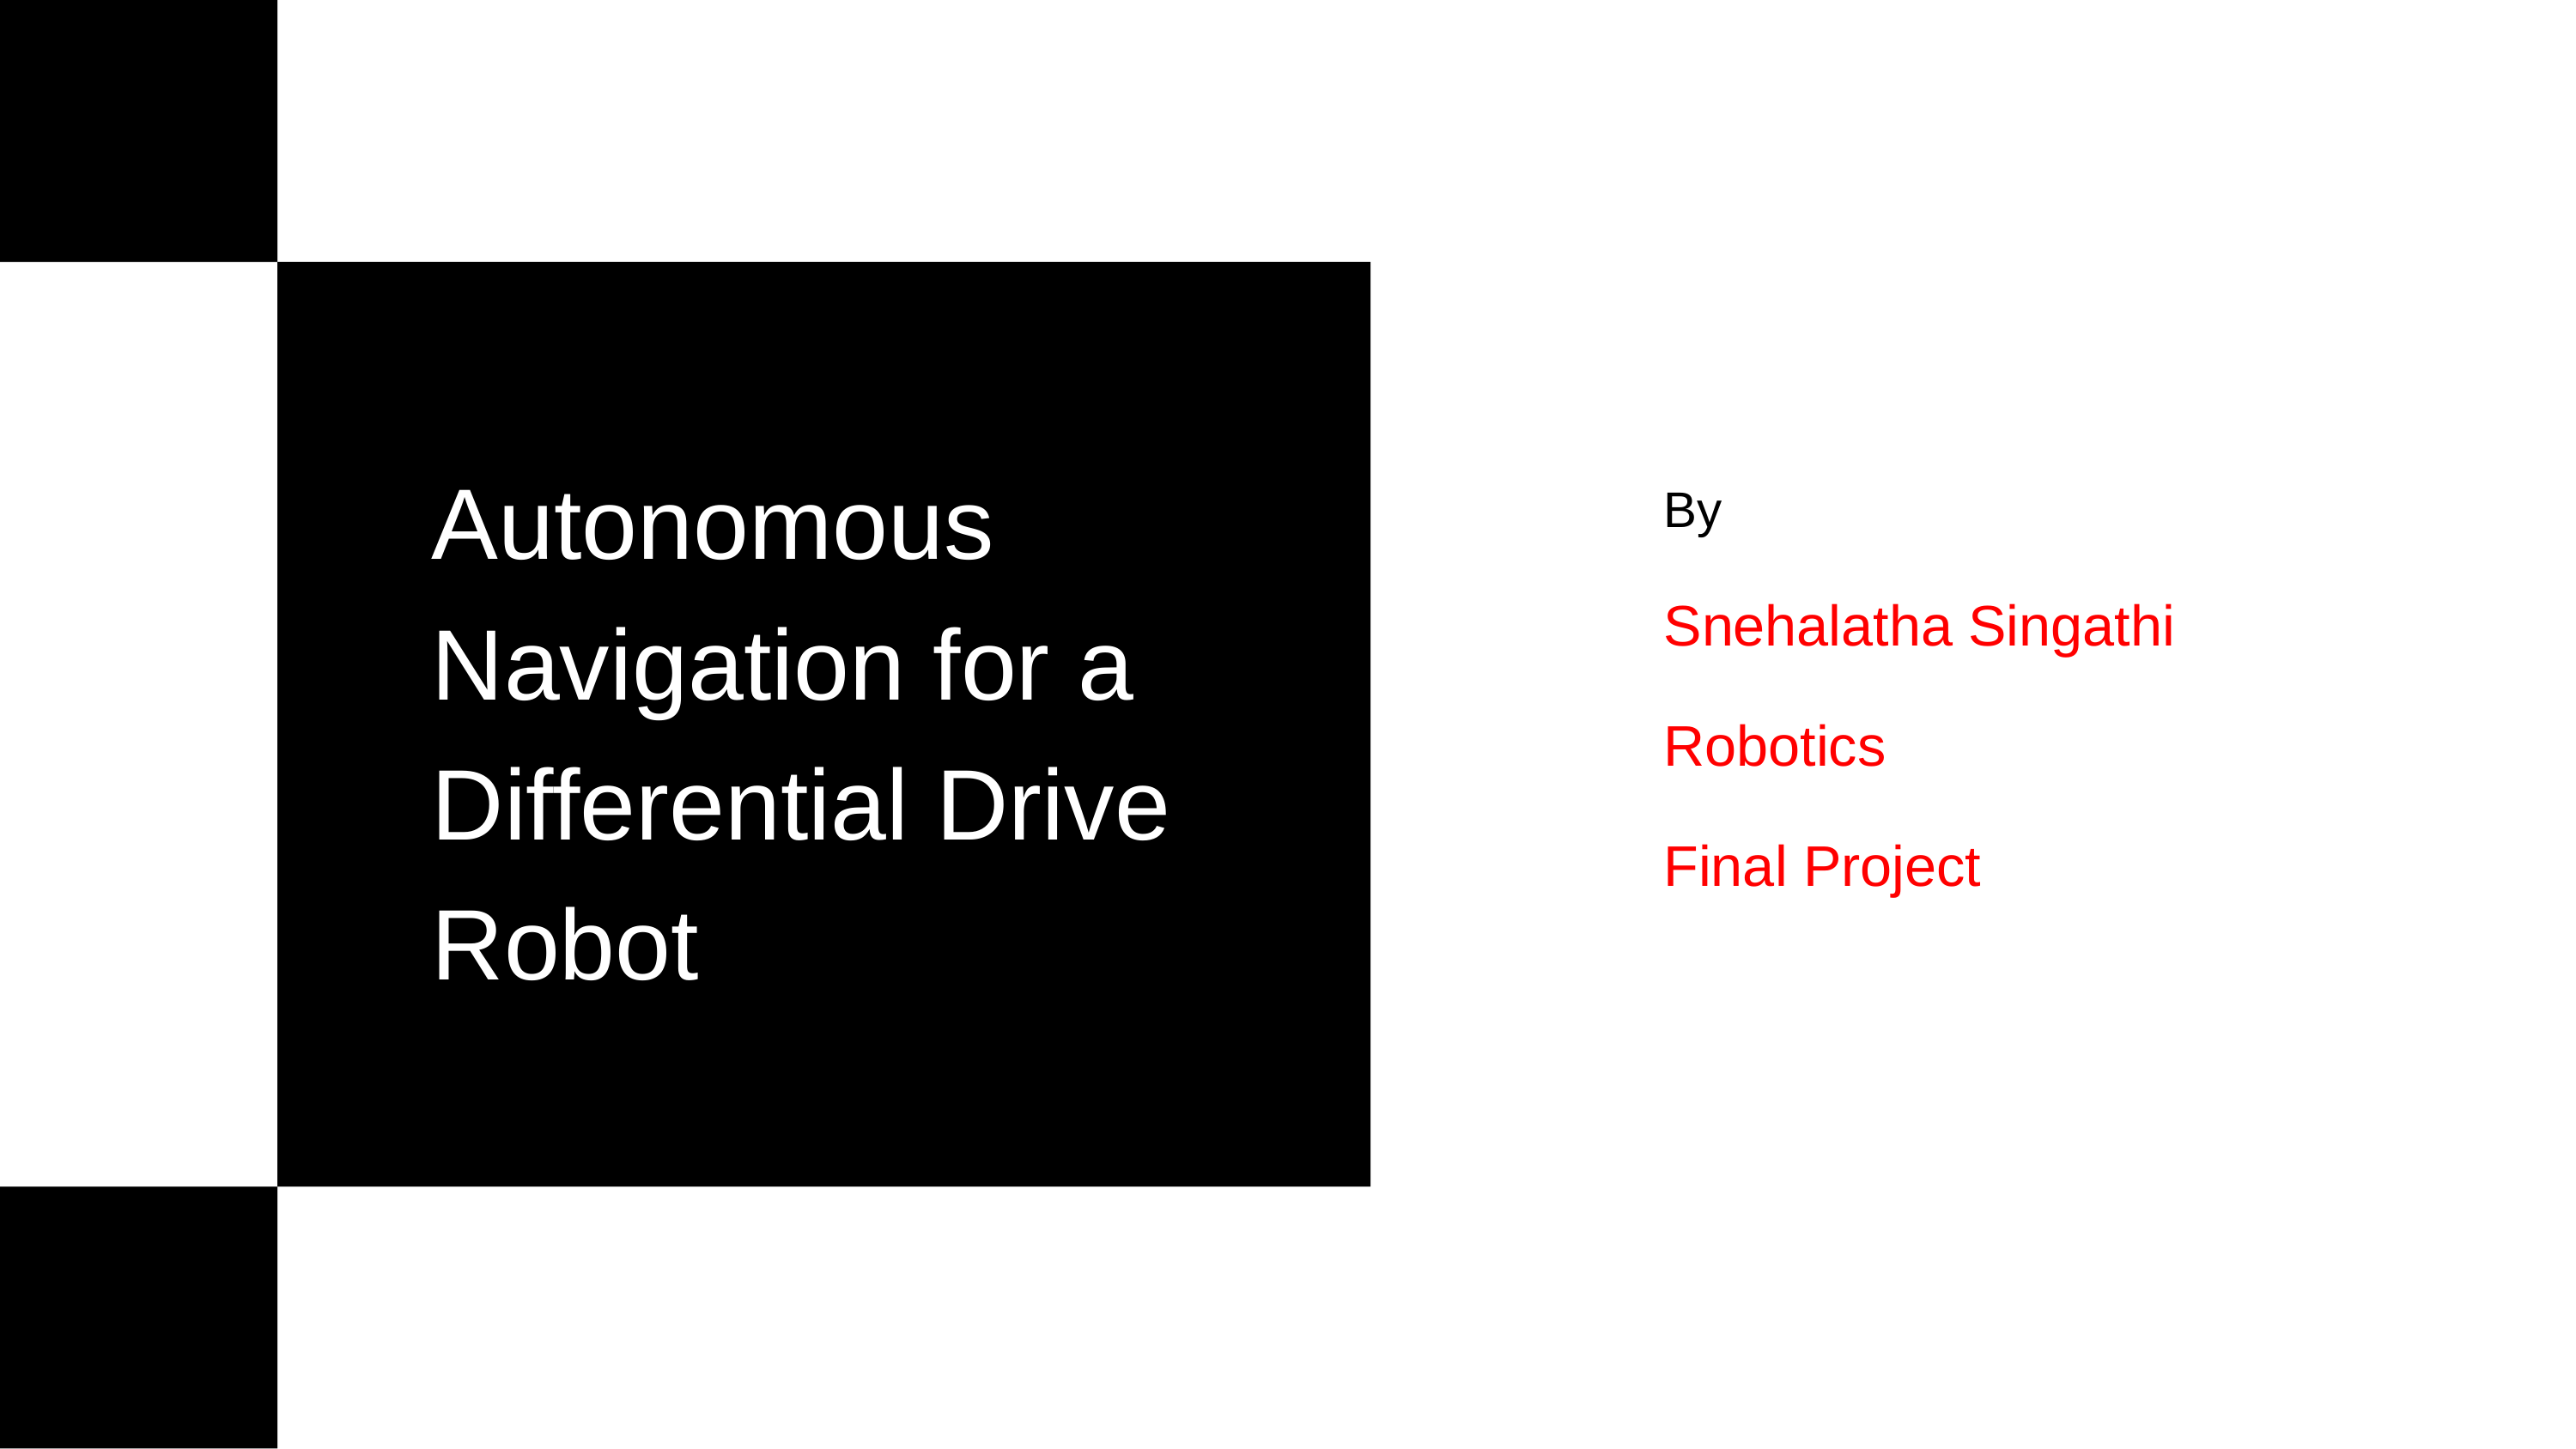

Autonomous Navigation for a Differential Drive Robot
By

Snehalatha Singathi

Robotics

Final Project